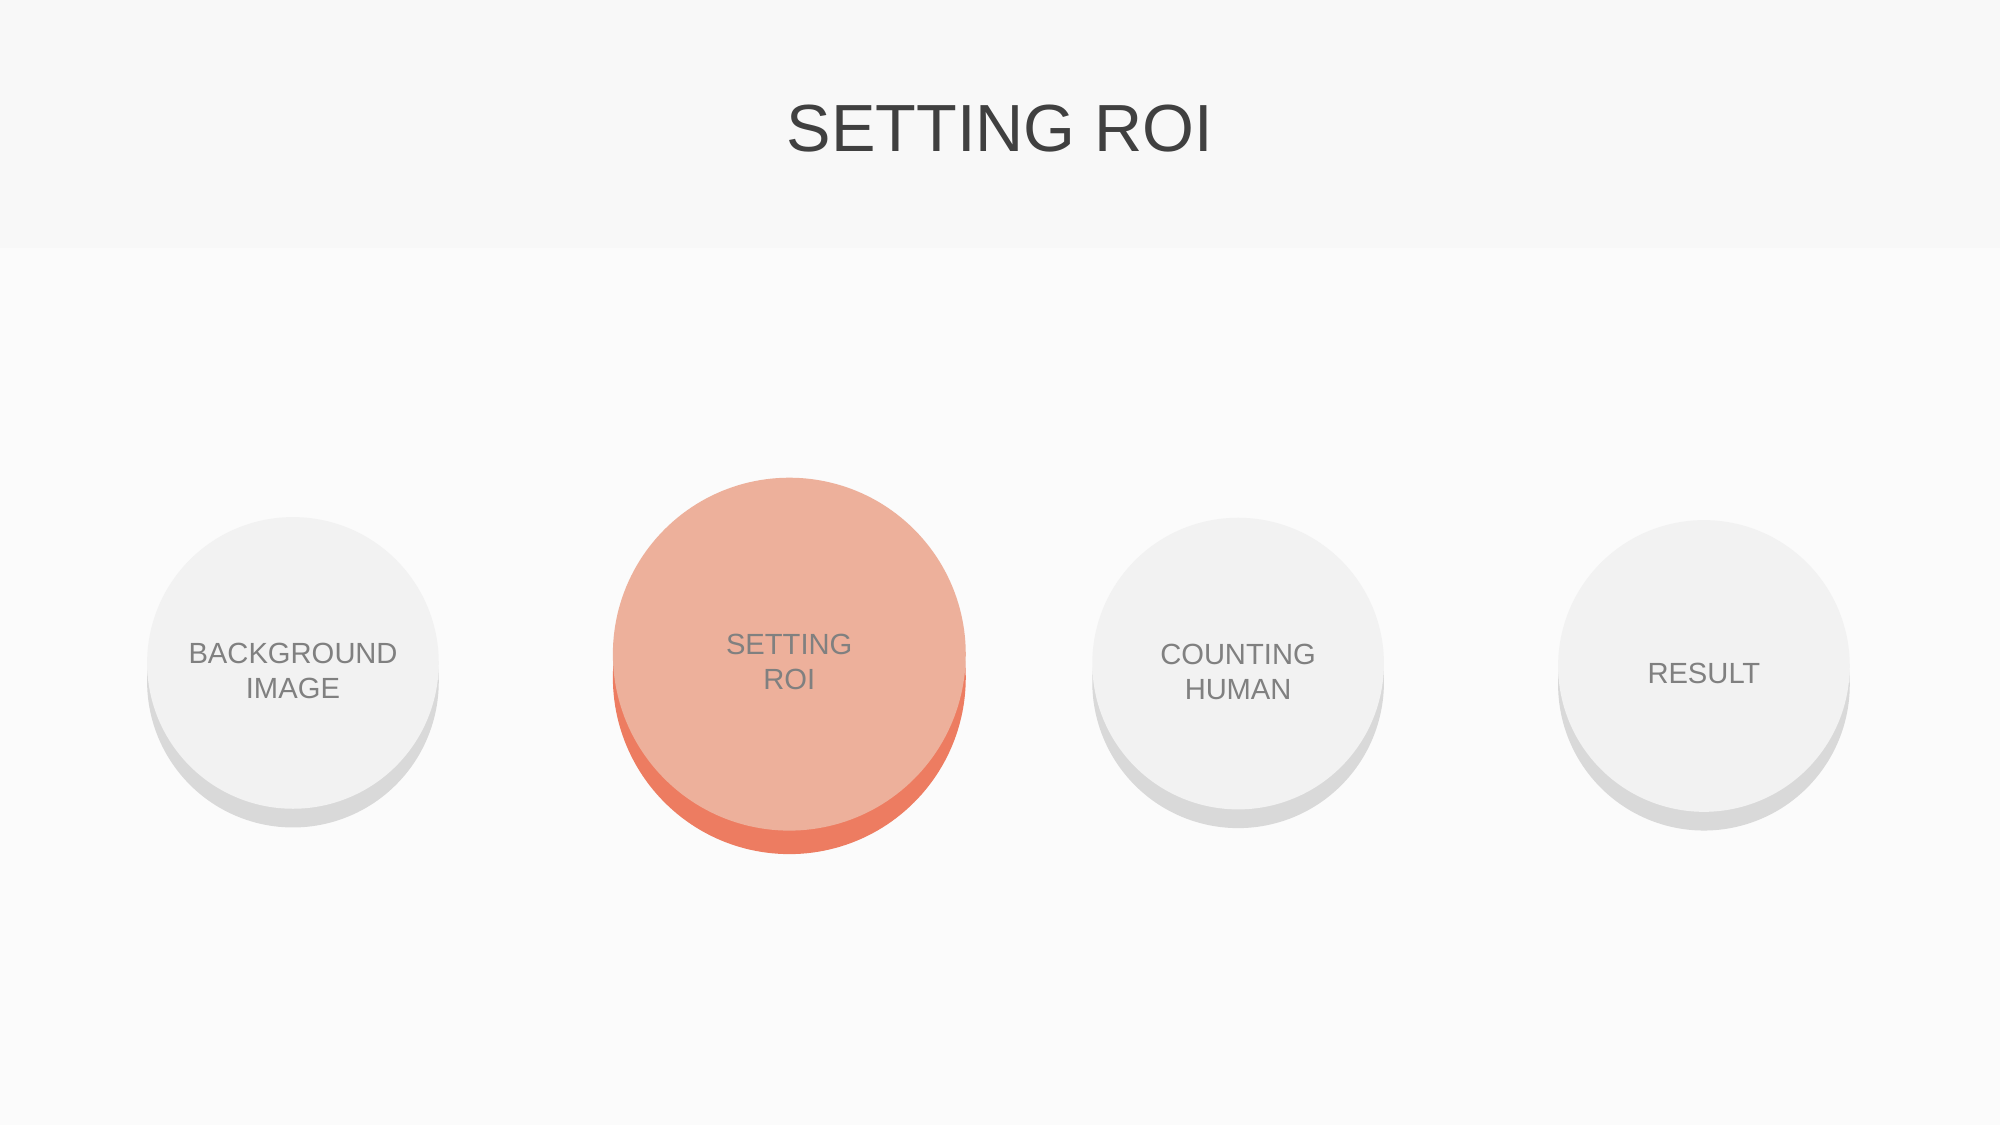

# SETTING ROI

SETTING
ROI

BACKGROUND
IMAGE

COUNTING
HUMAN

RESULT